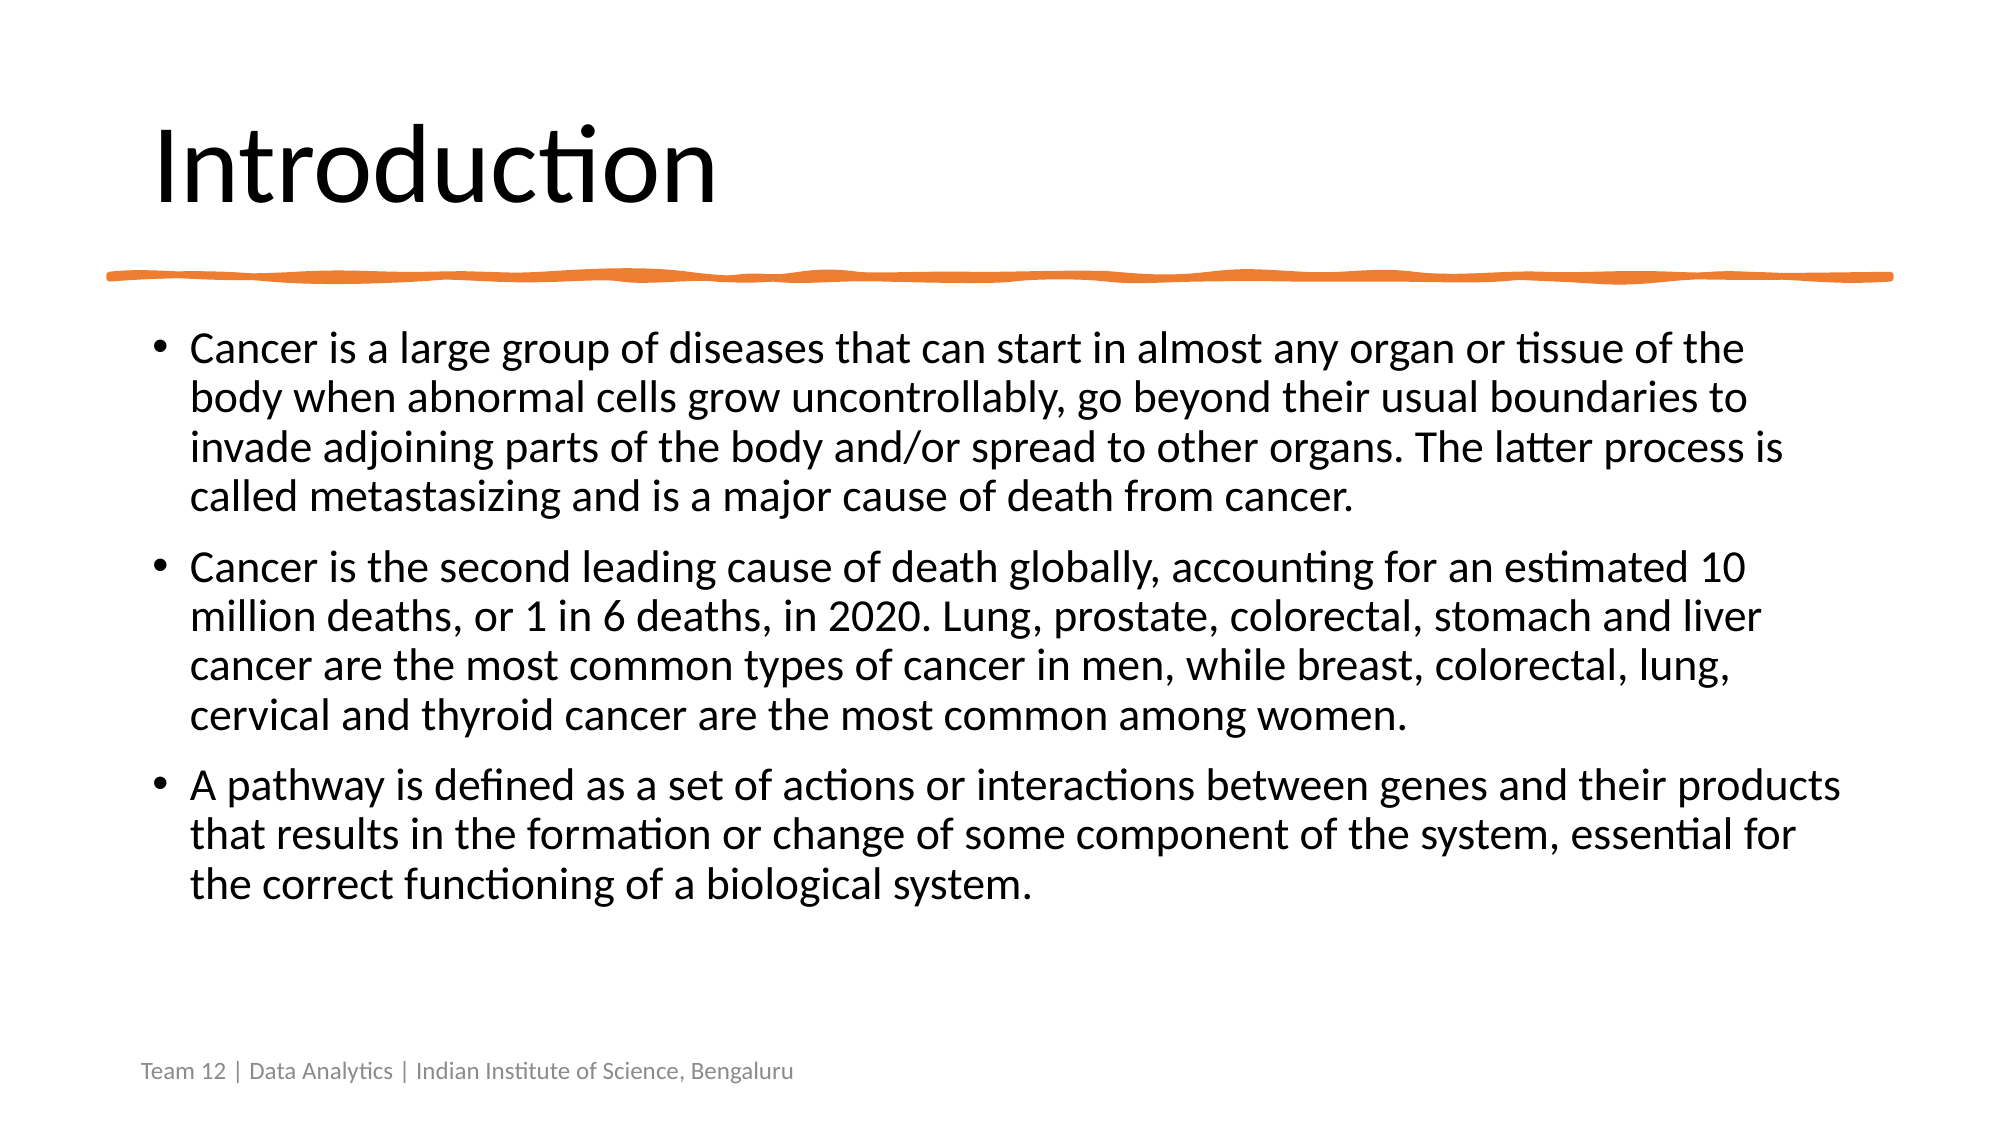

# Introduction

Cancer is a large group of diseases that can start in almost any organ or tissue of the body when abnormal cells grow uncontrollably, go beyond their usual boundaries to invade adjoining parts of the body and/or spread to other organs. The latter process is called metastasizing and is a major cause of death from cancer.
Cancer is the second leading cause of death globally, accounting for an estimated 10 million deaths, or 1 in 6 deaths, in 2020. Lung, prostate, colorectal, stomach and liver cancer are the most common types of cancer in men, while breast, colorectal, lung, cervical and thyroid cancer are the most common among women.
A pathway is defined as a set of actions or interactions between genes and their products that results in the formation or change of some component of the system, essential for the correct functioning of a biological system.

Team 12 | Data Analytics | Indian Institute of Science, Bengaluru
3